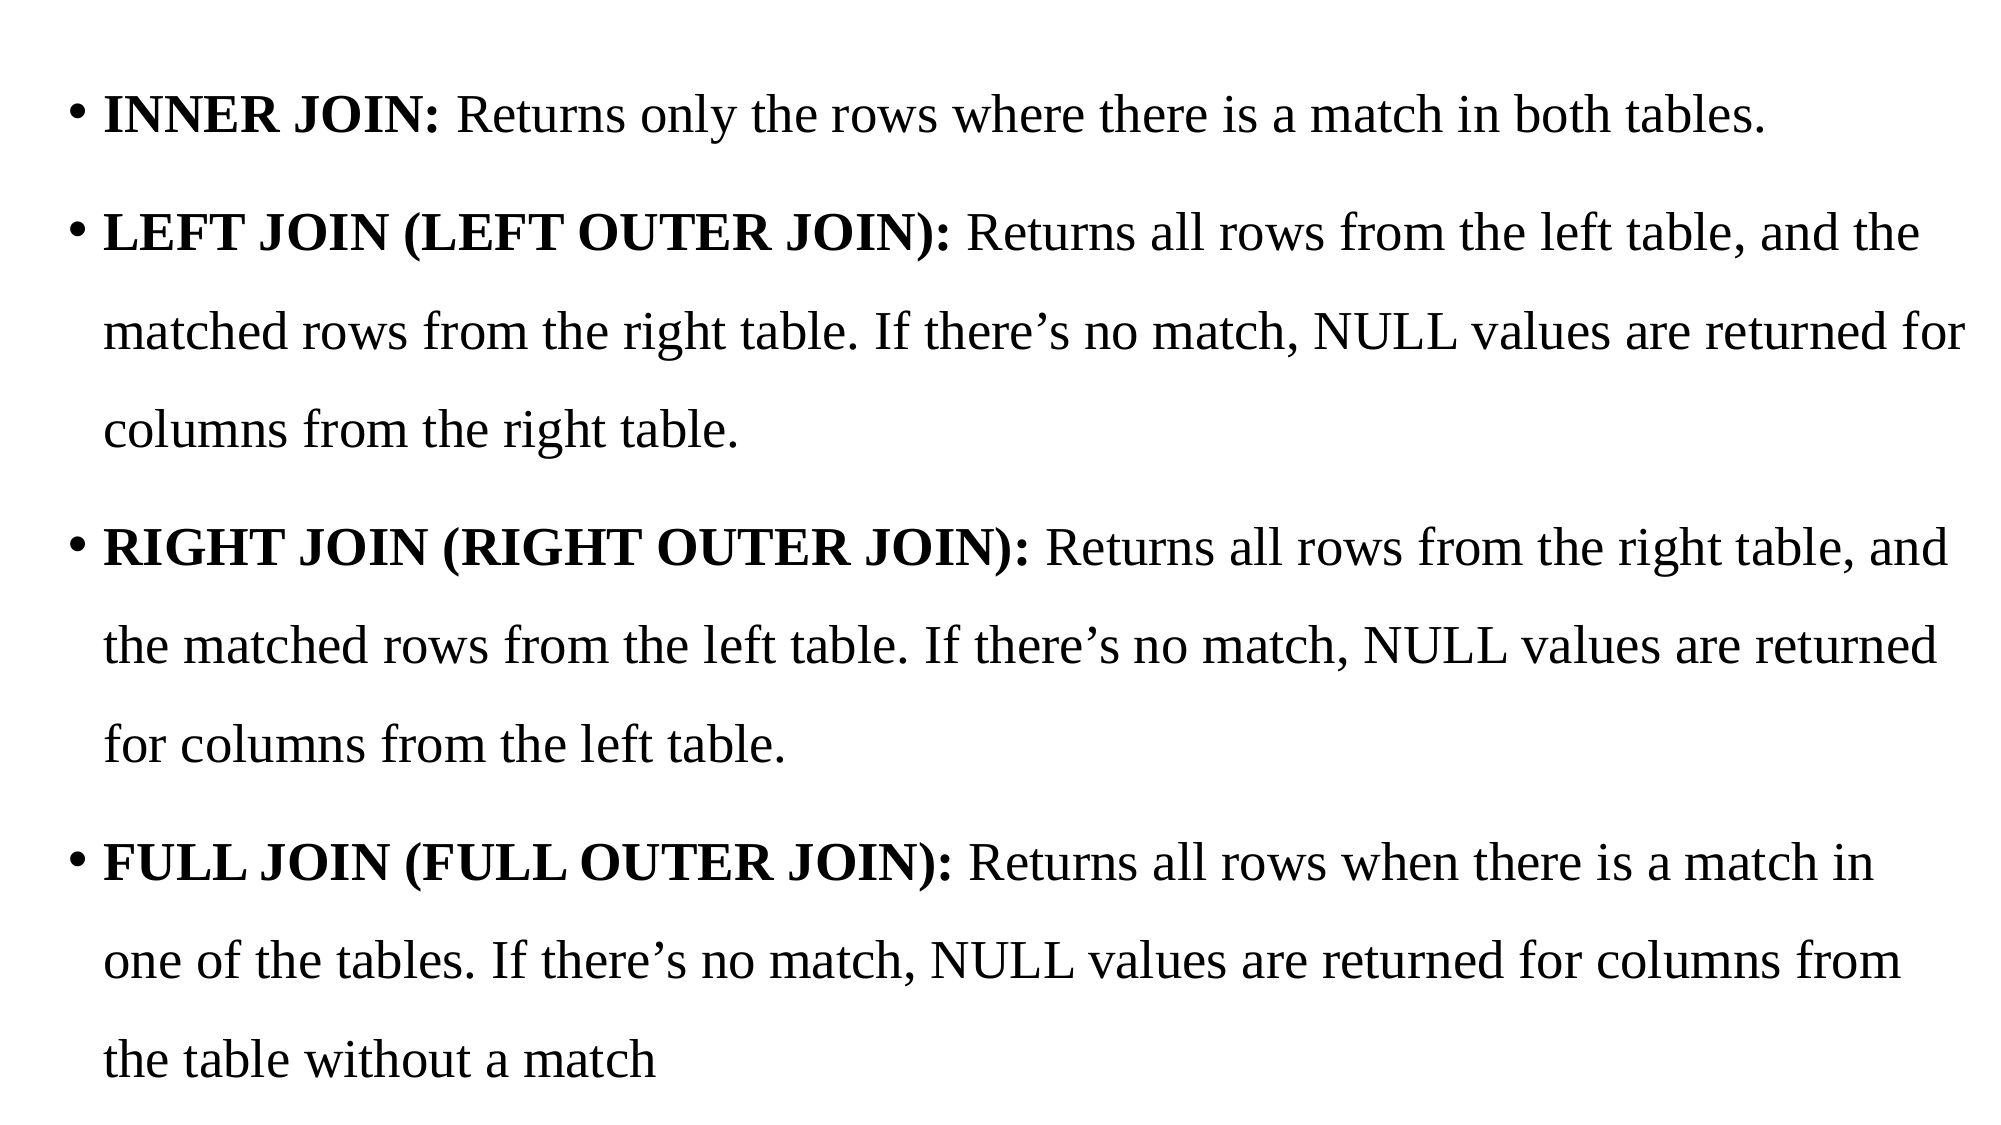

INNER JOIN: Returns only the rows where there is a match in both tables.
LEFT JOIN (LEFT OUTER JOIN): Returns all rows from the left table, and the matched rows from the right table. If there’s no match, NULL values are returned for columns from the right table.
RIGHT JOIN (RIGHT OUTER JOIN): Returns all rows from the right table, and the matched rows from the left table. If there’s no match, NULL values are returned for columns from the left table.
FULL JOIN (FULL OUTER JOIN): Returns all rows when there is a match in one of the tables. If there’s no match, NULL values are returned for columns from the table without a match